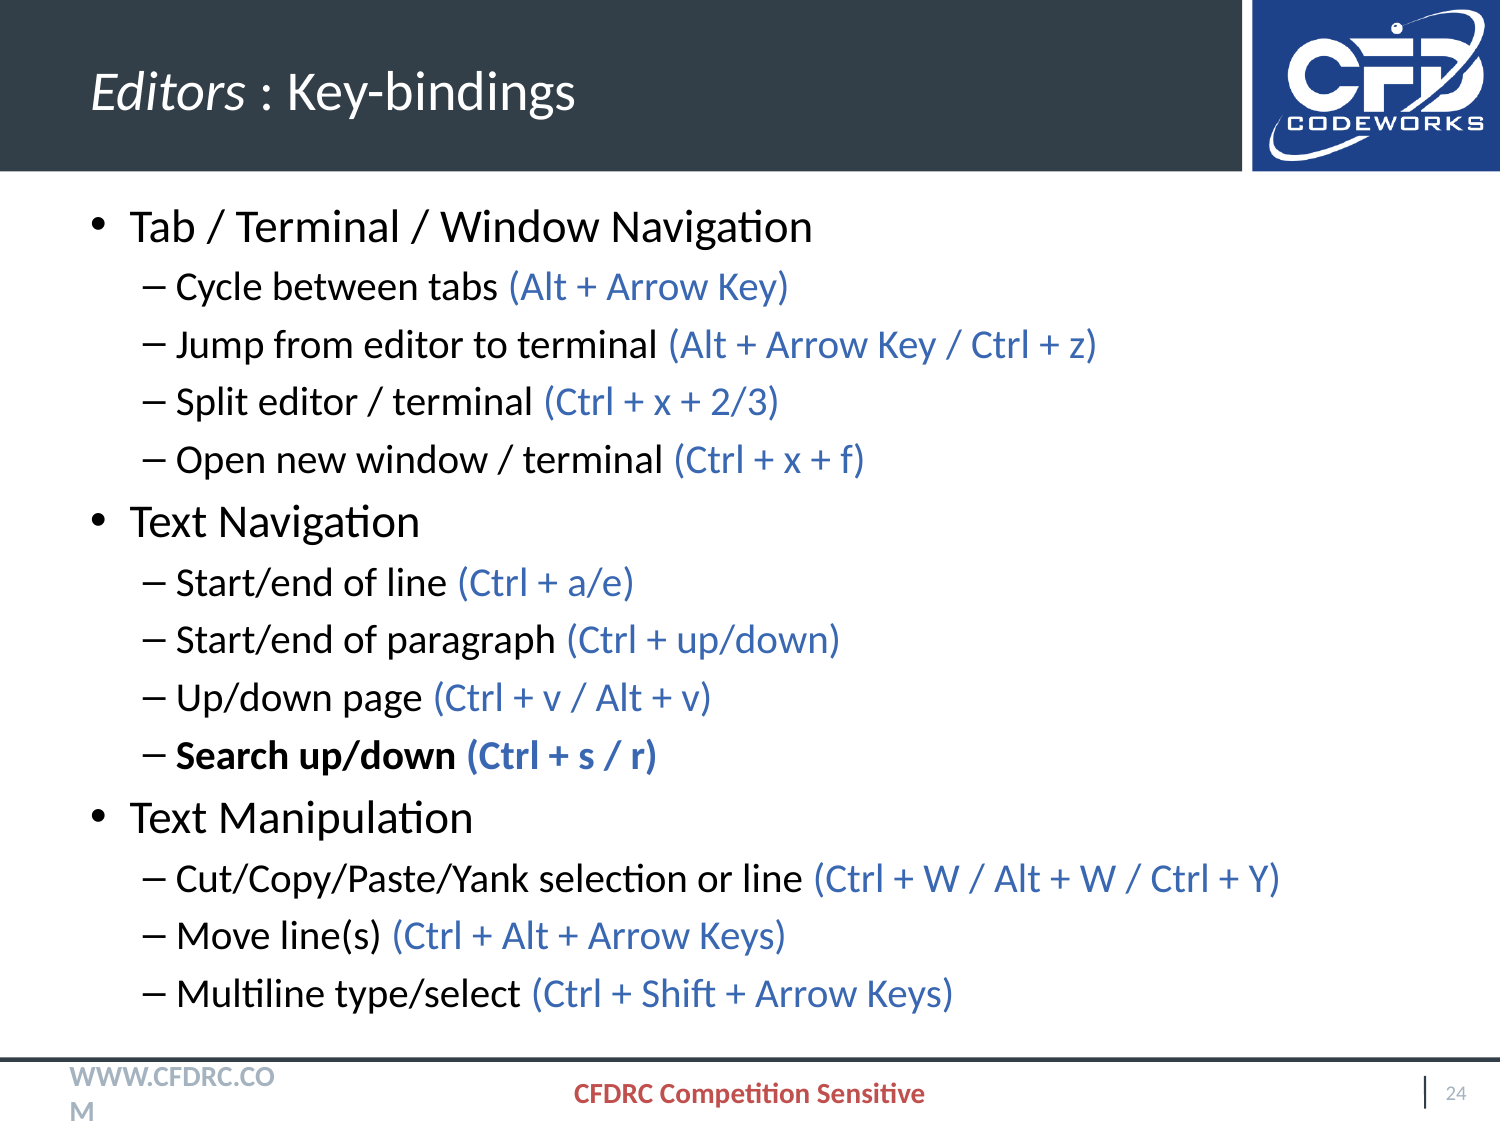

# Editors : Key-bindings
Tab / Terminal / Window Navigation
Cycle between tabs (Alt + Arrow Key)
Jump from editor to terminal (Alt + Arrow Key / Ctrl + z)
Split editor / terminal (Ctrl + x + 2/3)
Open new window / terminal (Ctrl + x + f)
Text Navigation
Start/end of line (Ctrl + a/e)
Start/end of paragraph (Ctrl + up/down)
Up/down page (Ctrl + v / Alt + v)
Search up/down (Ctrl + s / r)
Text Manipulation
Cut/Copy/Paste/Yank selection or line (Ctrl + W / Alt + W / Ctrl + Y)
Move line(s) (Ctrl + Alt + Arrow Keys)
Multiline type/select (Ctrl + Shift + Arrow Keys)
CFDRC Competition Sensitive
24